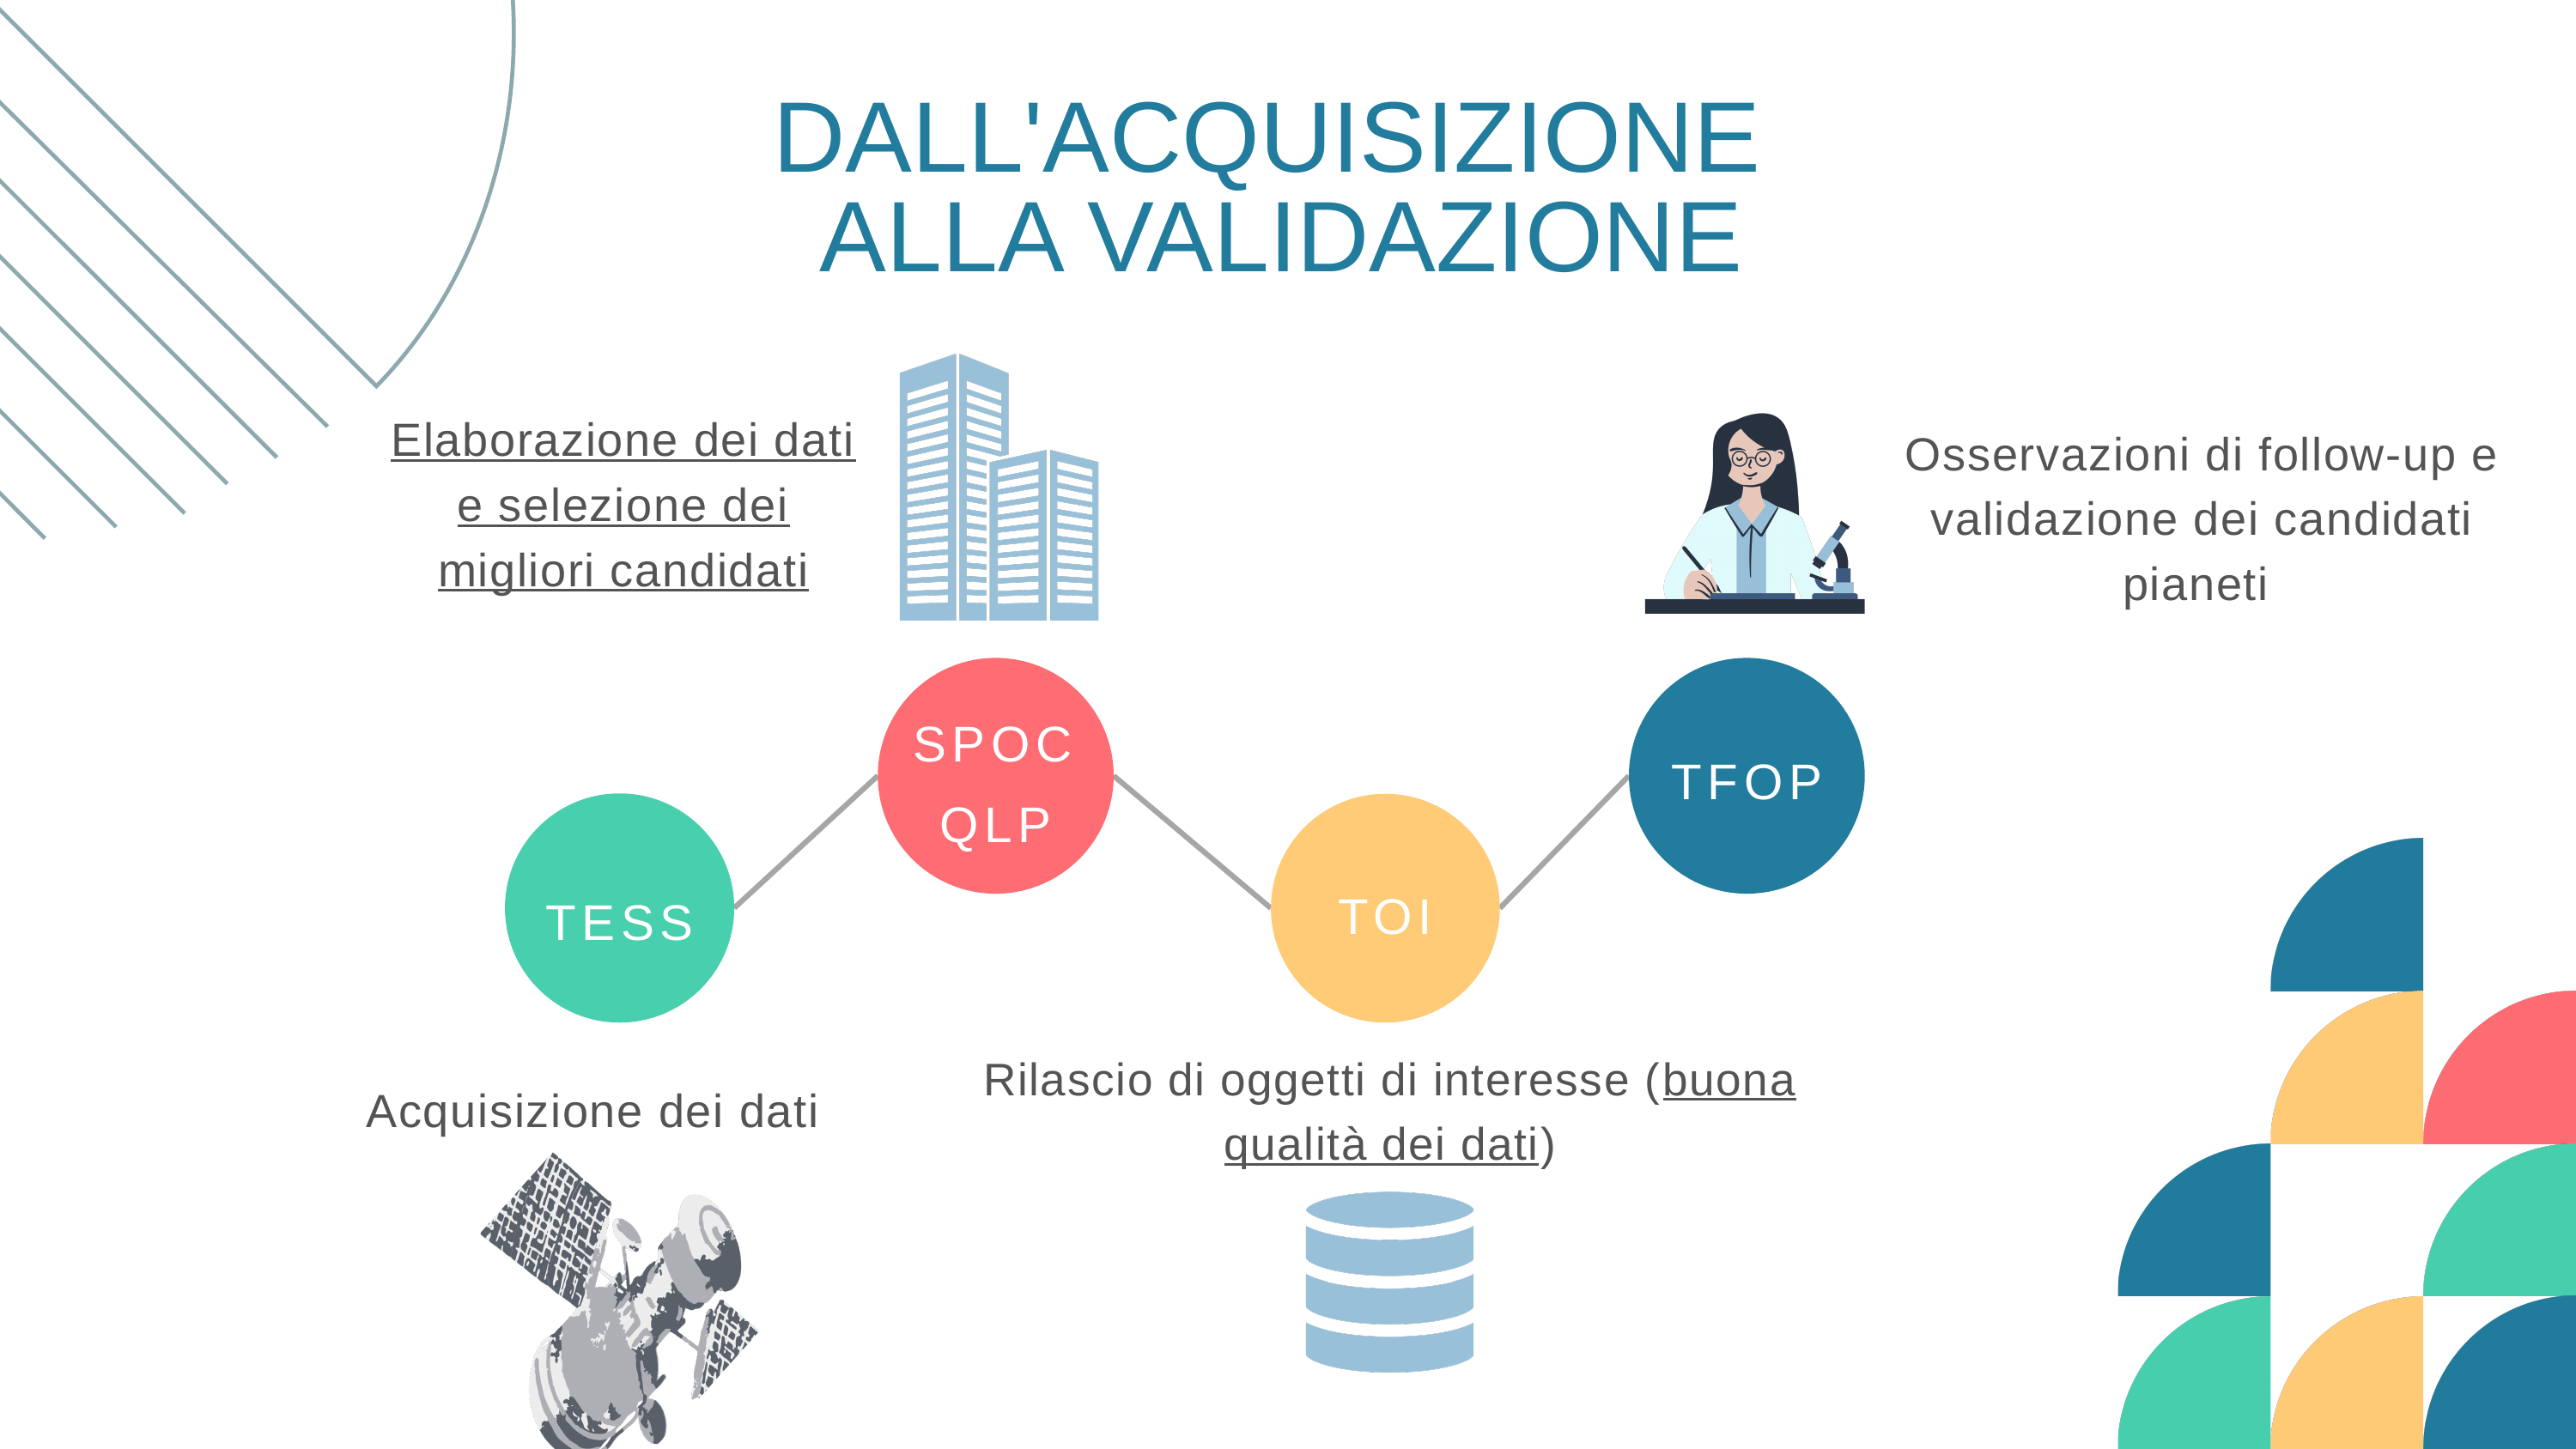

DALL'ACQUISIZIONE
 ALLA VALIDAZIONE

Elaborazione dei dati e selezione dei migliori candidati

Osservazioni di follow-up e validazione dei candidati pianeti

SPOCQLP
TFOP

TOI
TESS

Rilascio di oggetti di interesse (buona qualità dei dati)
Acquisizione dei dati